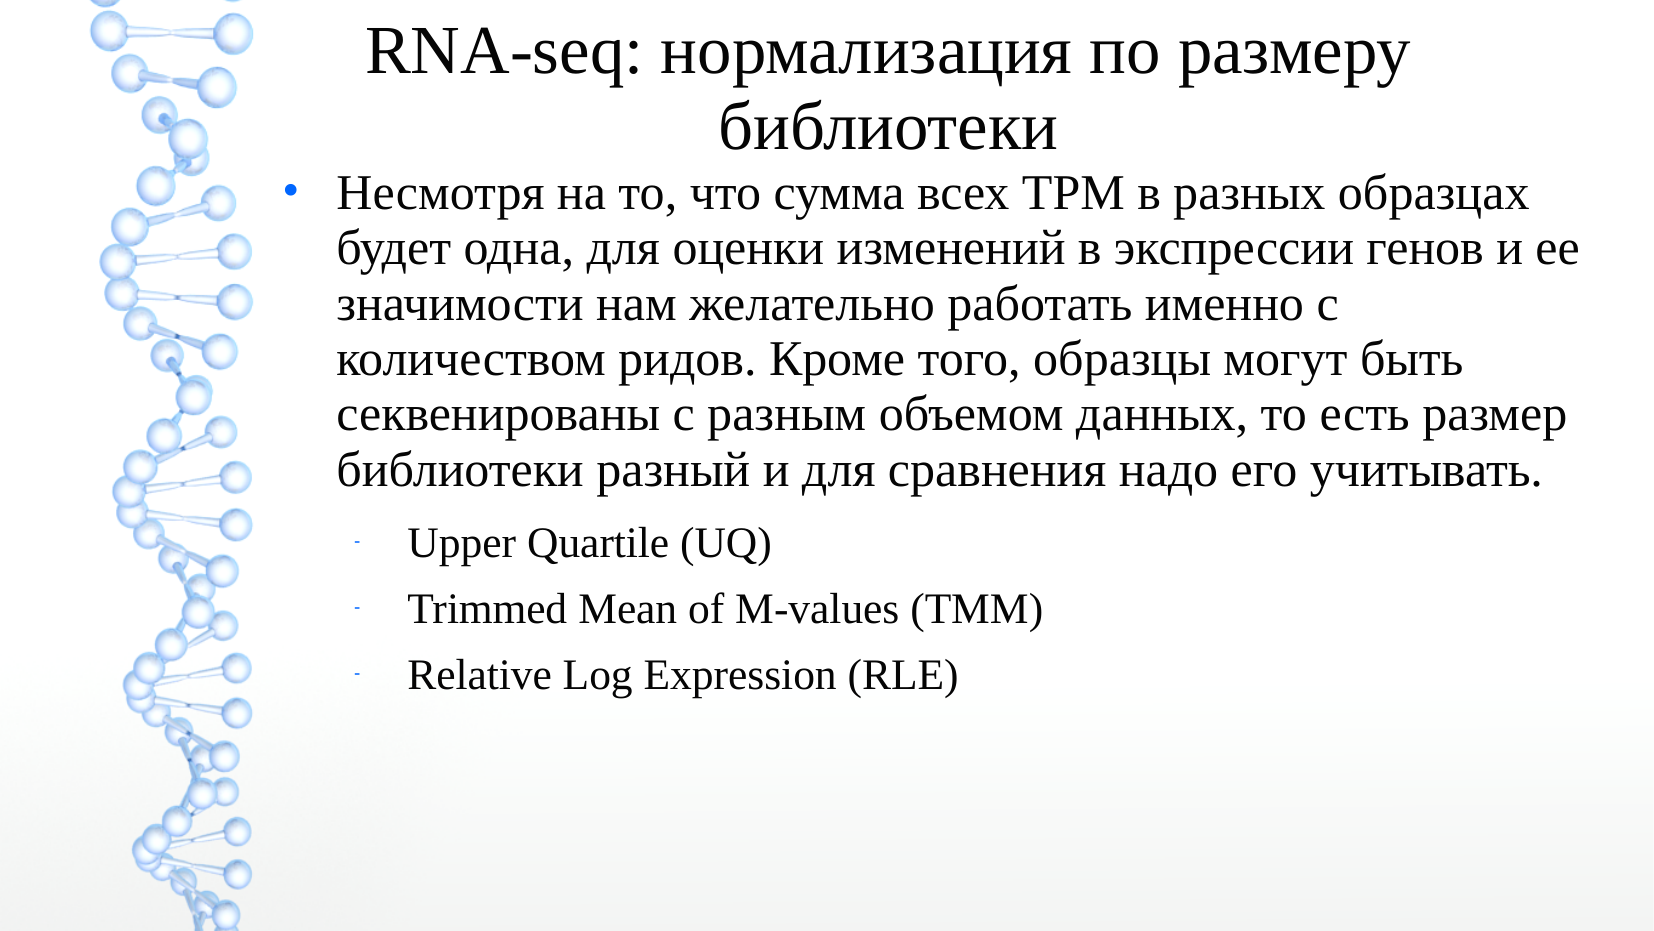

RNA-seq: нормализация по размеру библиотеки
Несмотря на то, что сумма всех TPM в разных образцах будет одна, для оценки изменений в экспрессии генов и ее значимости нам желательно работать именно с количеством ридов. Кроме того, образцы могут быть секвенированы с разным объемом данных, то есть размер библиотеки разный и для сравнения надо его учитывать.
Upper Quartile (UQ)
Trimmed Mean of M-values (TMM)
Relative Log Expression (RLE)